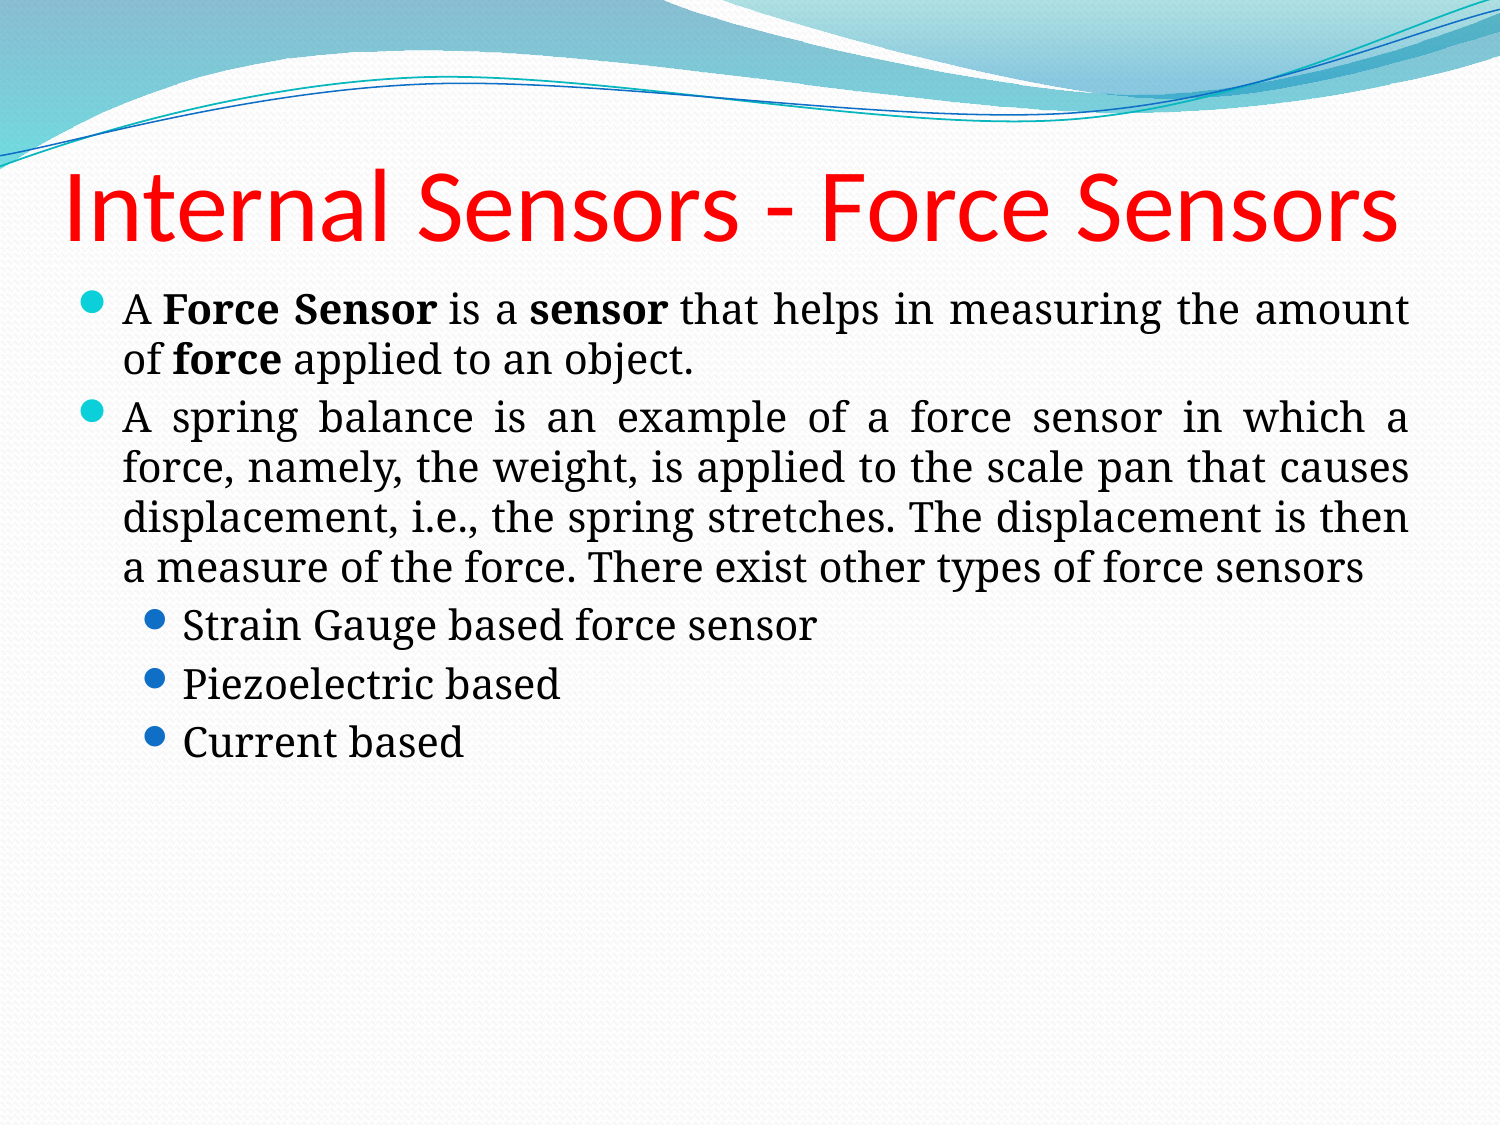

# Internal Sensors - Force Sensors
A Force Sensor is a sensor that helps in measuring the amount of force applied to an object.
A spring balance is an example of a force sensor in which a force, namely, the weight, is applied to the scale pan that causes displacement, i.e., the spring stretches. The displacement is then a measure of the force. There exist other types of force sensors
Strain Gauge based force sensor
Piezoelectric based
Current based